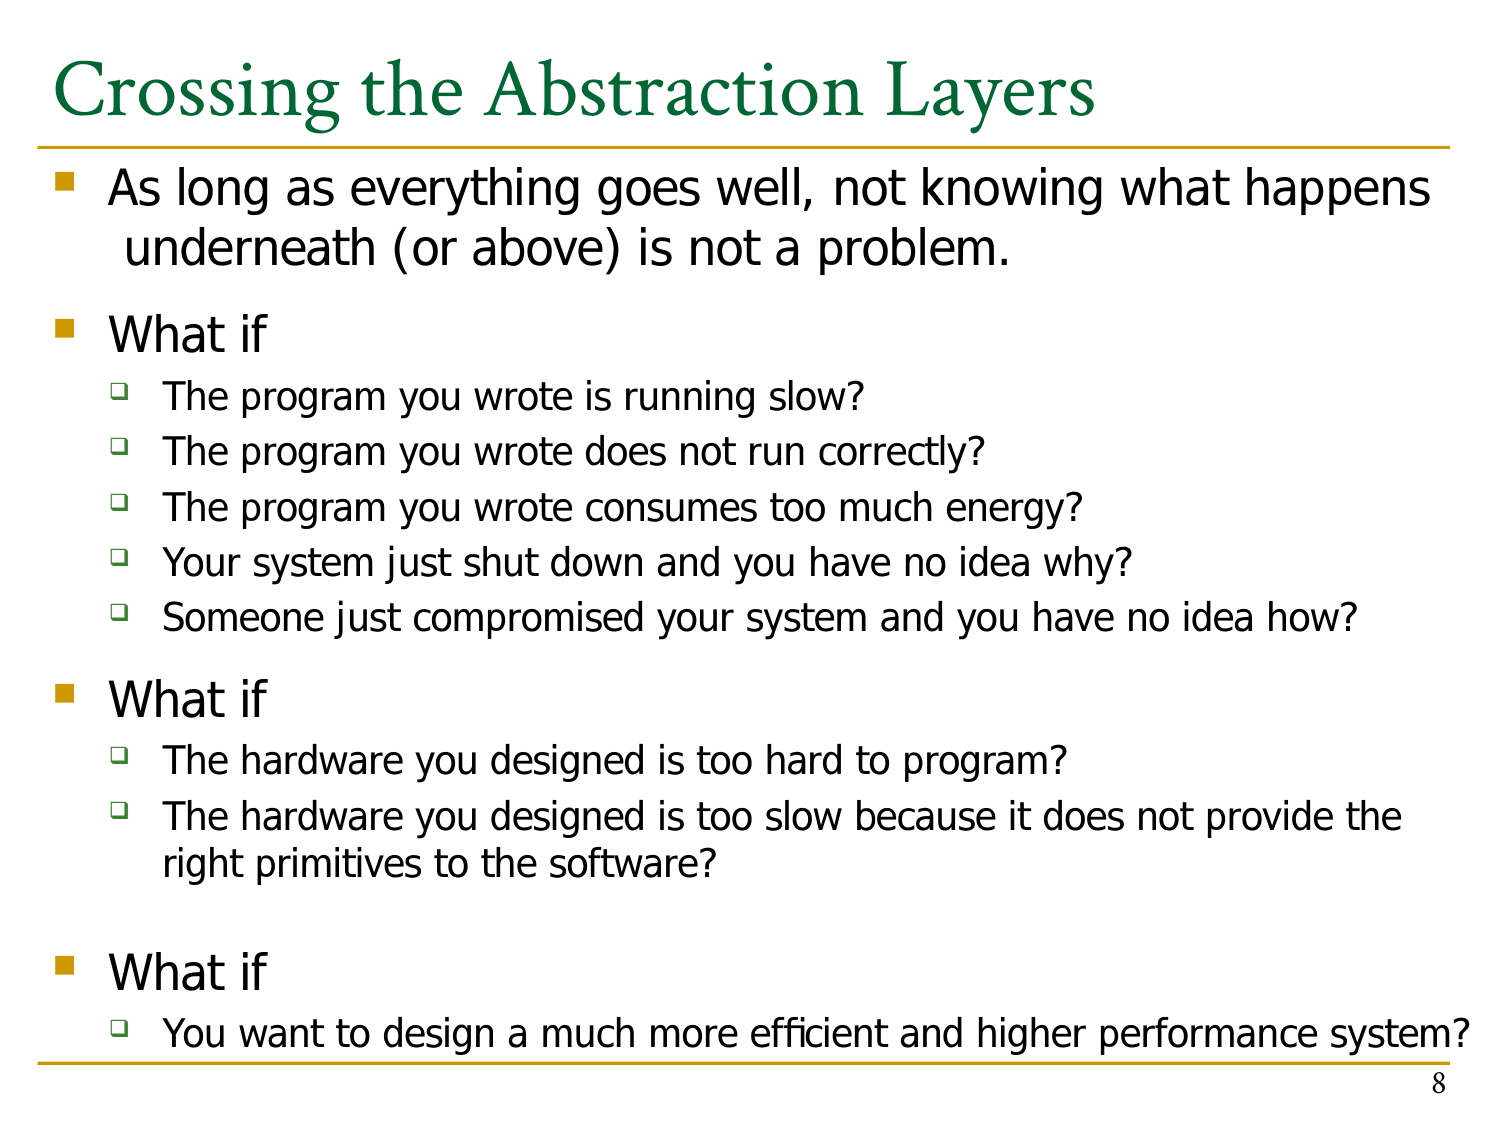

# Crossing the Abstraction Layers
As long as everything goes well, not knowing what happens     underneath (or above) is not a problem.

What if
The program you wrote is running slow?
The program you wrote does not run correctly?
The program you wrote consumes too much energy?
Your system just shut down and you have no idea why?
Someone just compromised your system and you have no idea how?

What if
The hardware you designed is too hard to program?
The hardware you designed is too slow because it does not provide the right primitives to the software?

What if
You want to design a much more efficient and higher performance system?

8